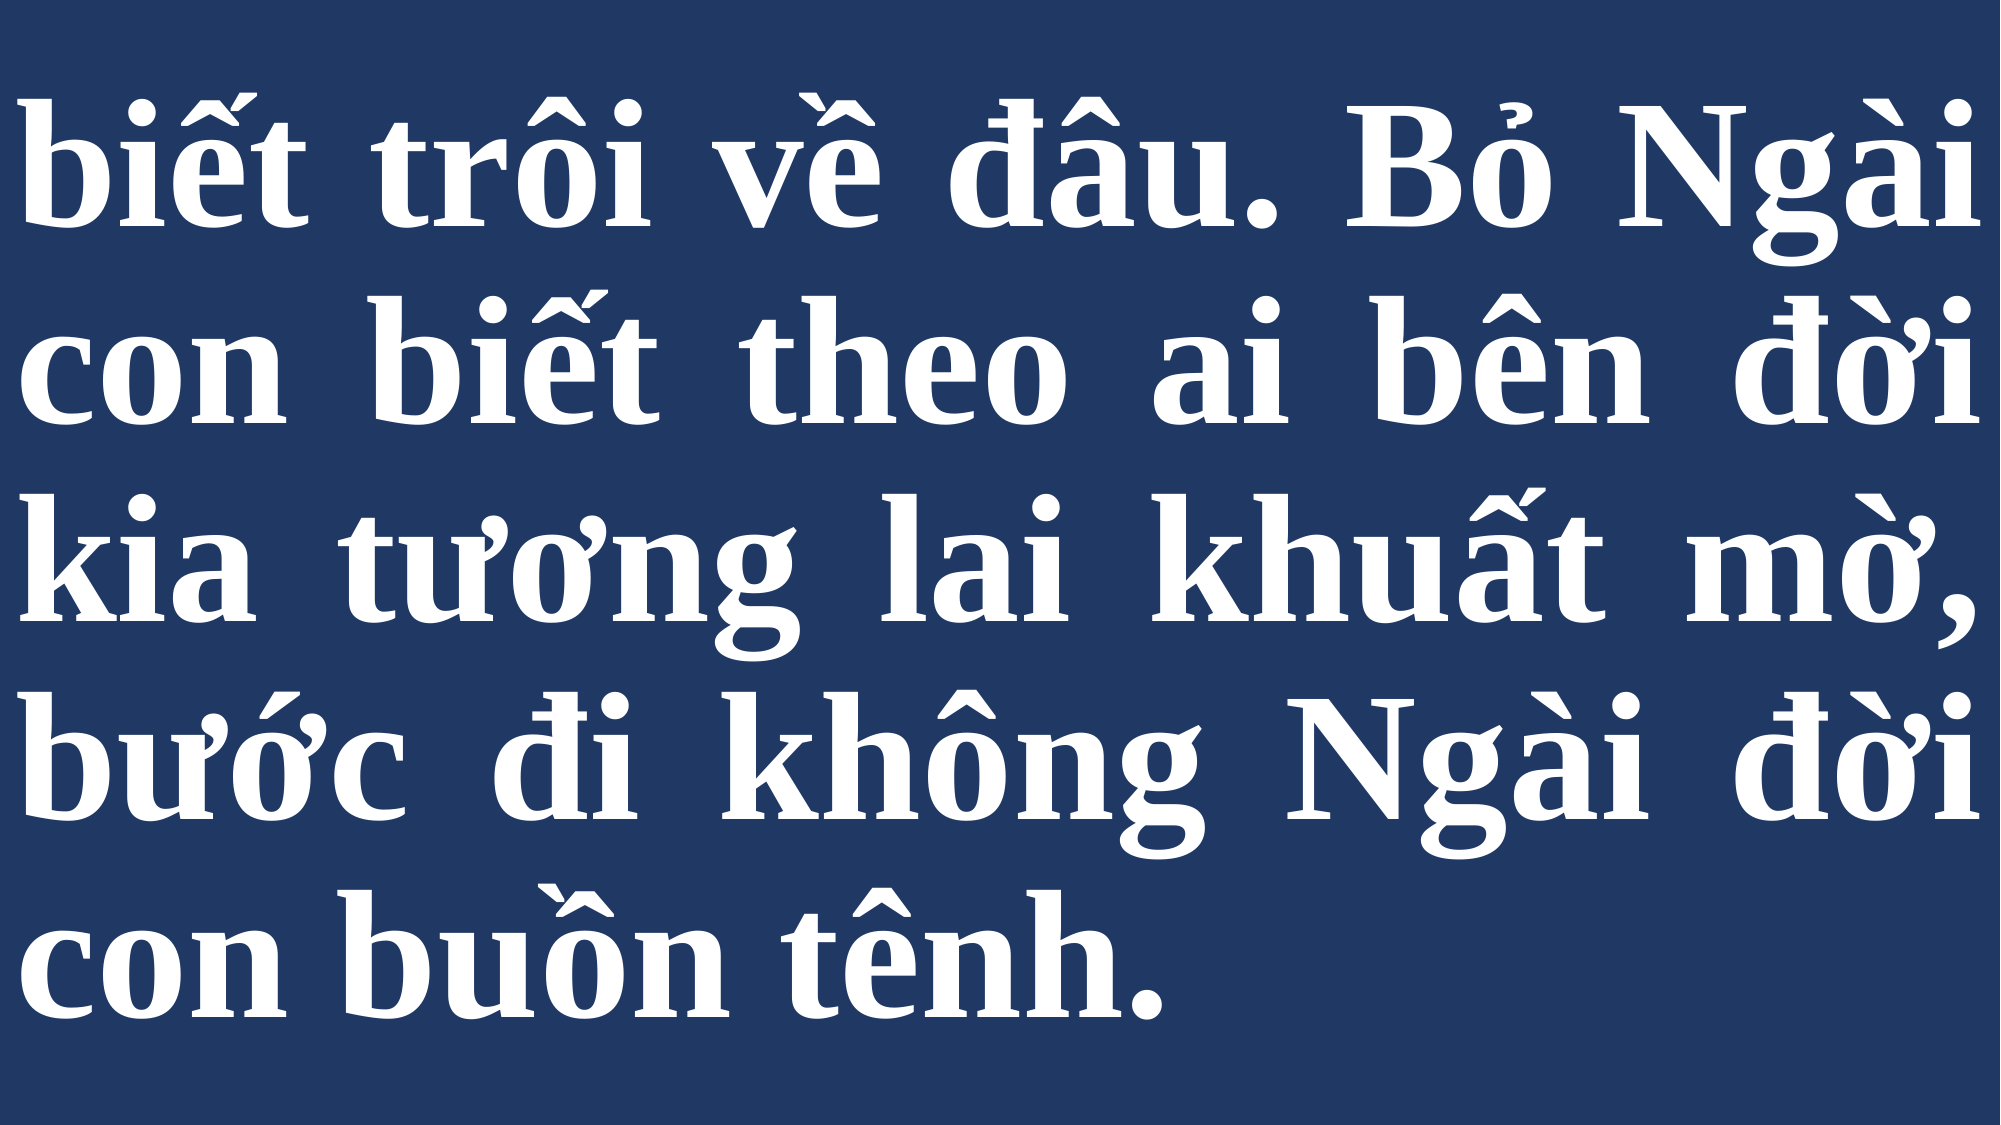

# biết trôi về đâu. Bỏ Ngài con biết theo ai bên đời kia tương lai khuất mờ, bước đi không Ngài đời con buồn tênh.